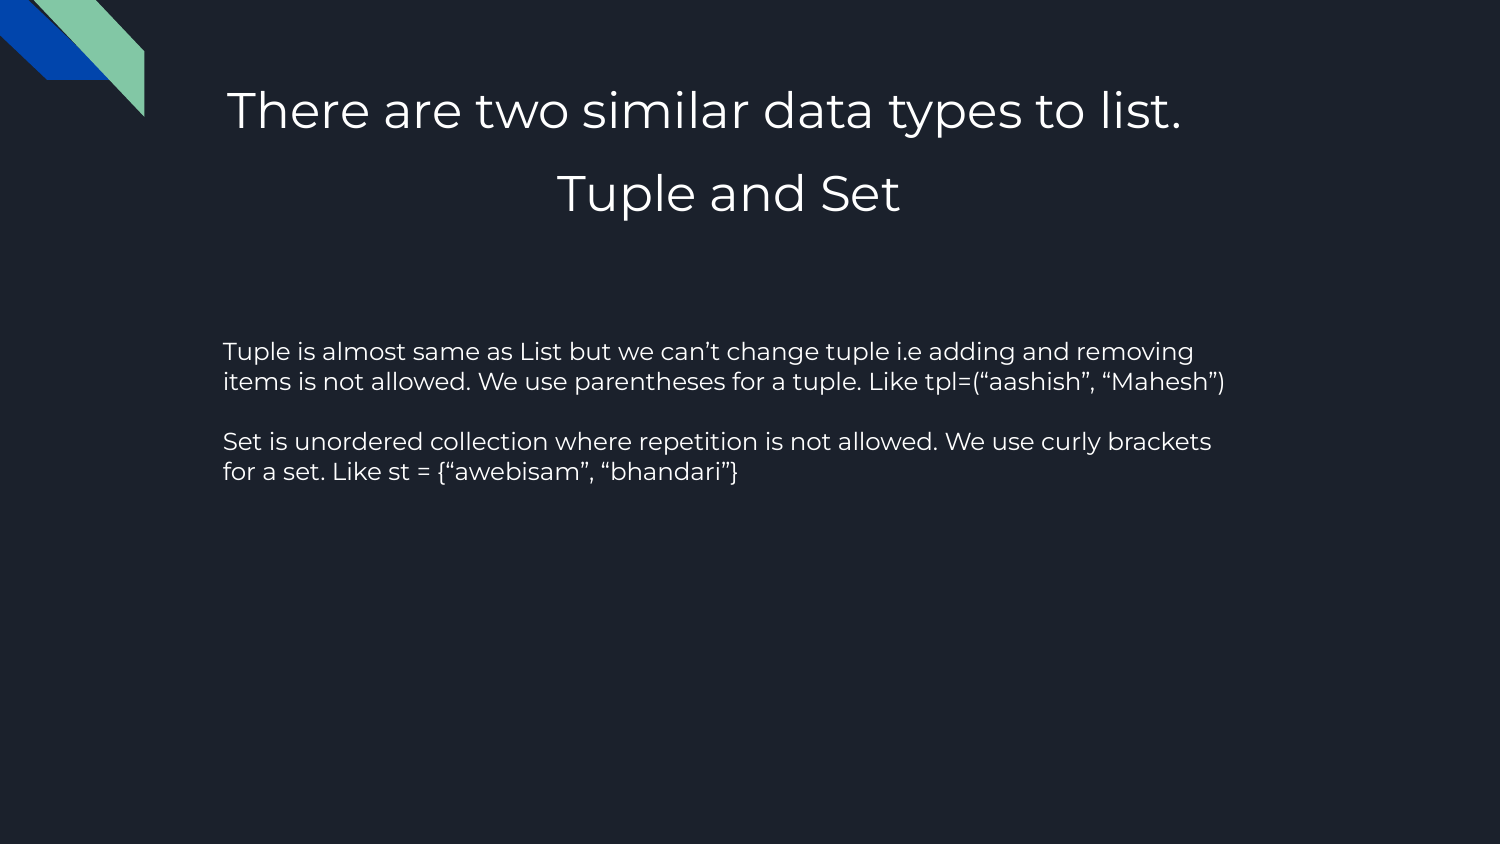

# There are two similar data types to list.
Tuple and Set
Tuple is almost same as List but we can’t change tuple i.e adding and removing items is not allowed. We use parentheses for a tuple. Like tpl=(“aashish”, “Mahesh”)

Set is unordered collection where repetition is not allowed. We use curly brackets for a set. Like st = {“awebisam”, “bhandari”}